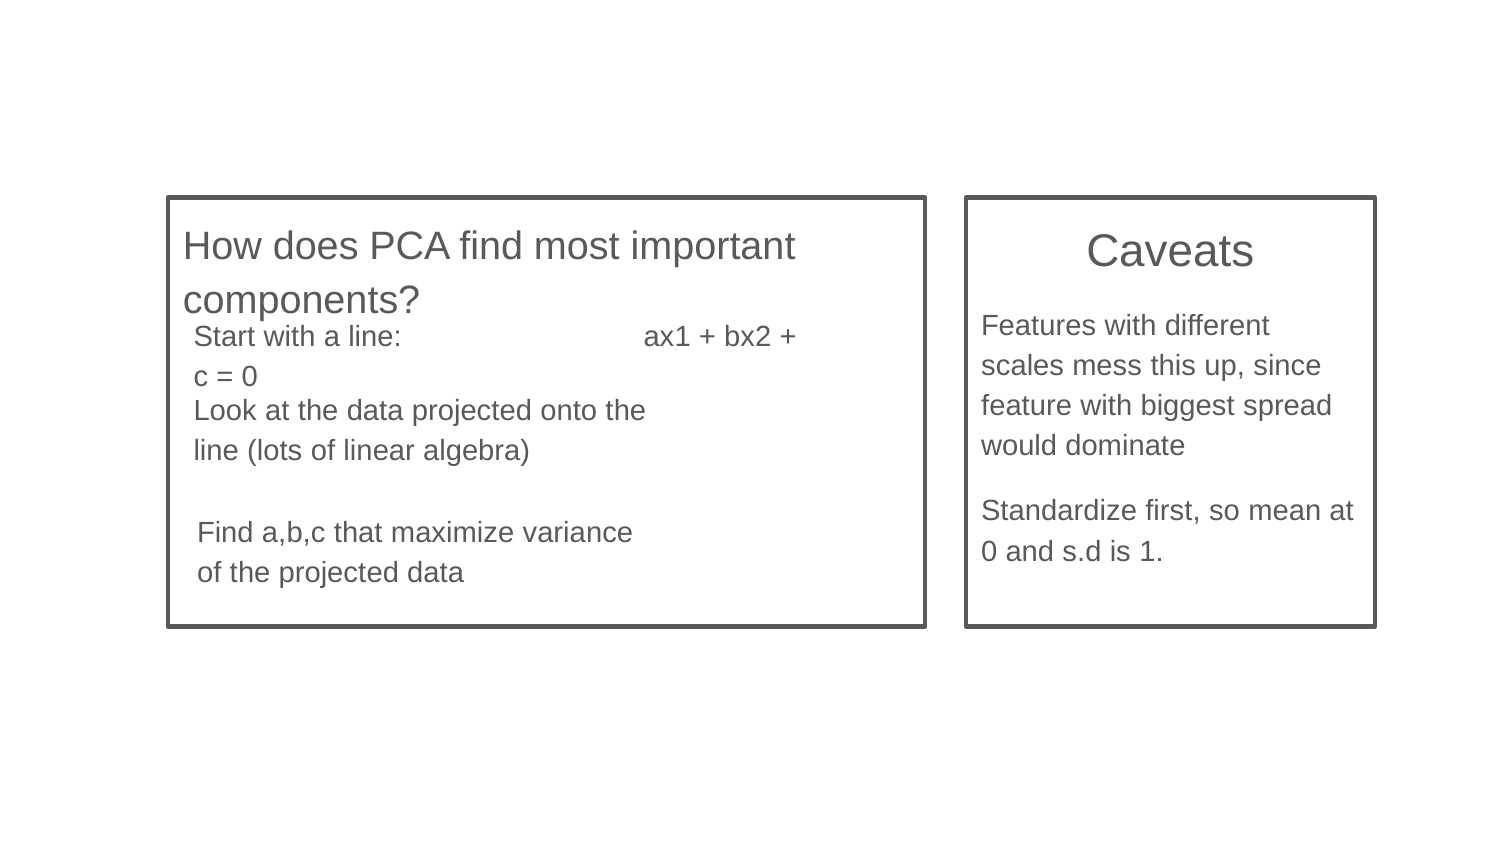

How does PCA find most important components?
Caveats
Features with different scales mess this up, since feature with biggest spread would dominate
Standardize first, so mean at 0 and s.d is 1.
Start with a line:		ax1 + bx2 + c = 0
Look at the data projected onto the line (lots of linear algebra)
Find a,b,c that maximize variance of the projected data